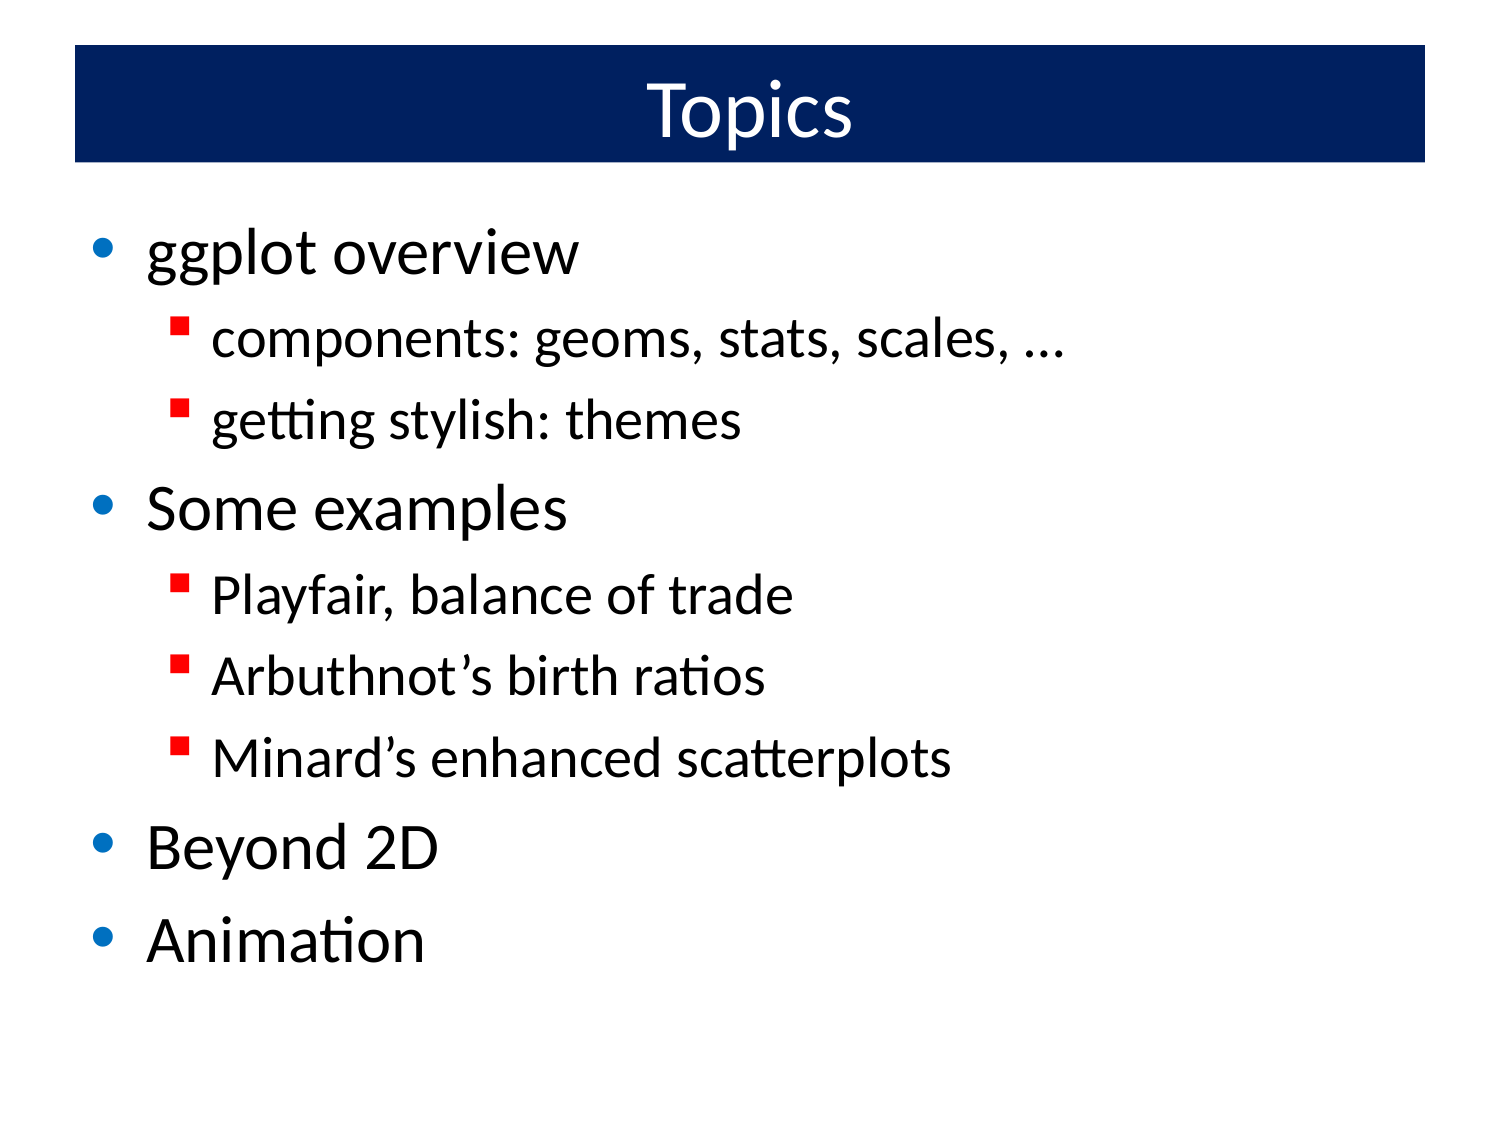

# Topics
ggplot overview
components: geoms, stats, scales, …
getting stylish: themes
Some examples
Playfair, balance of trade
Arbuthnot’s birth ratios
Minard’s enhanced scatterplots
Beyond 2D
Animation